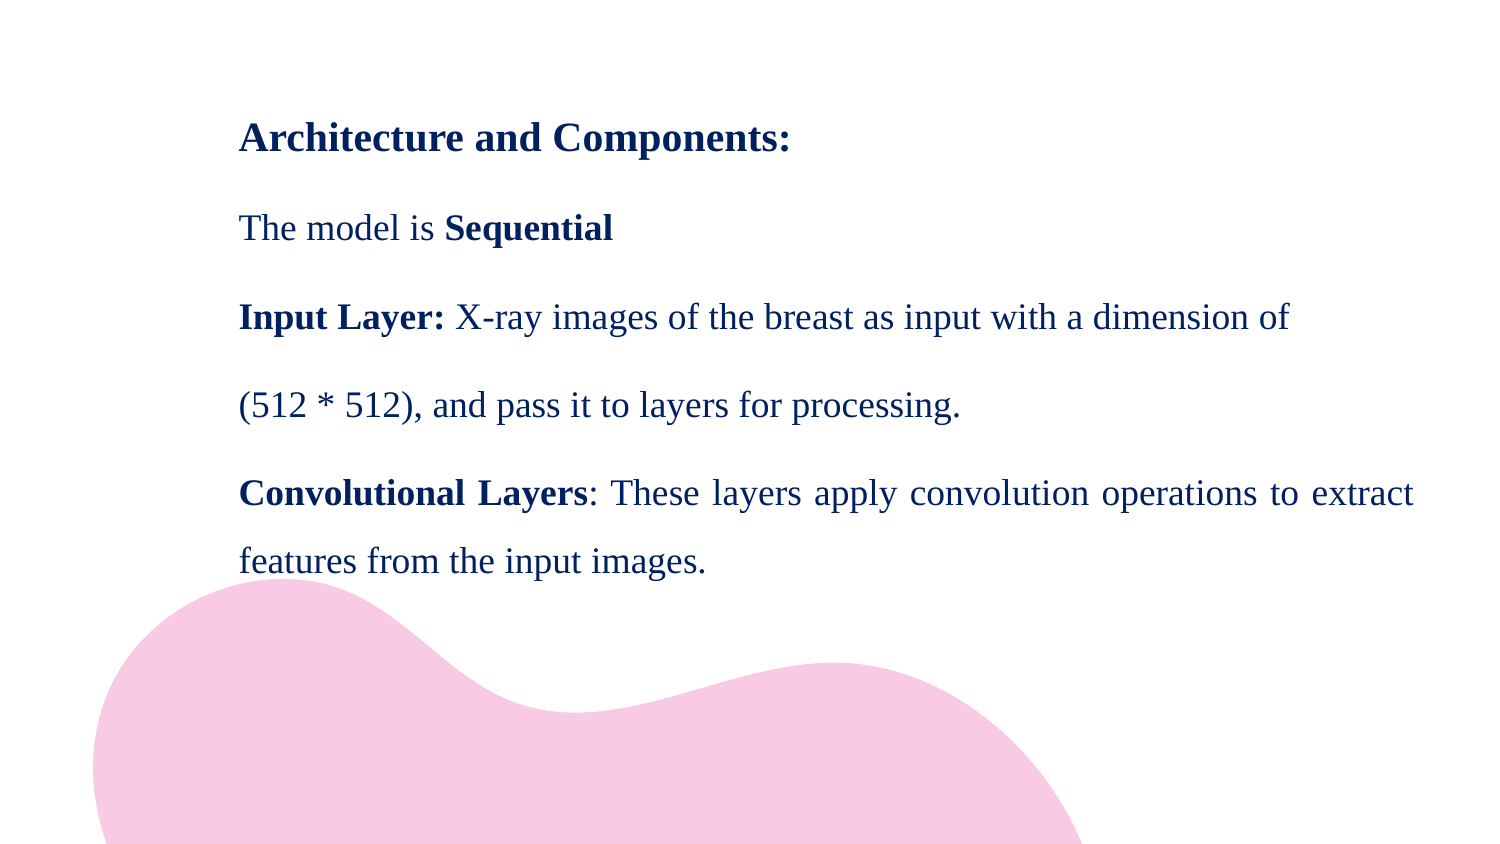

Architecture and Components:
The model is Sequential
Input Layer: X-ray images of the breast as input with a dimension of
(512 * 512), and pass it to layers for processing.
Convolutional Layers: These layers apply convolution operations to extract features from the input images.